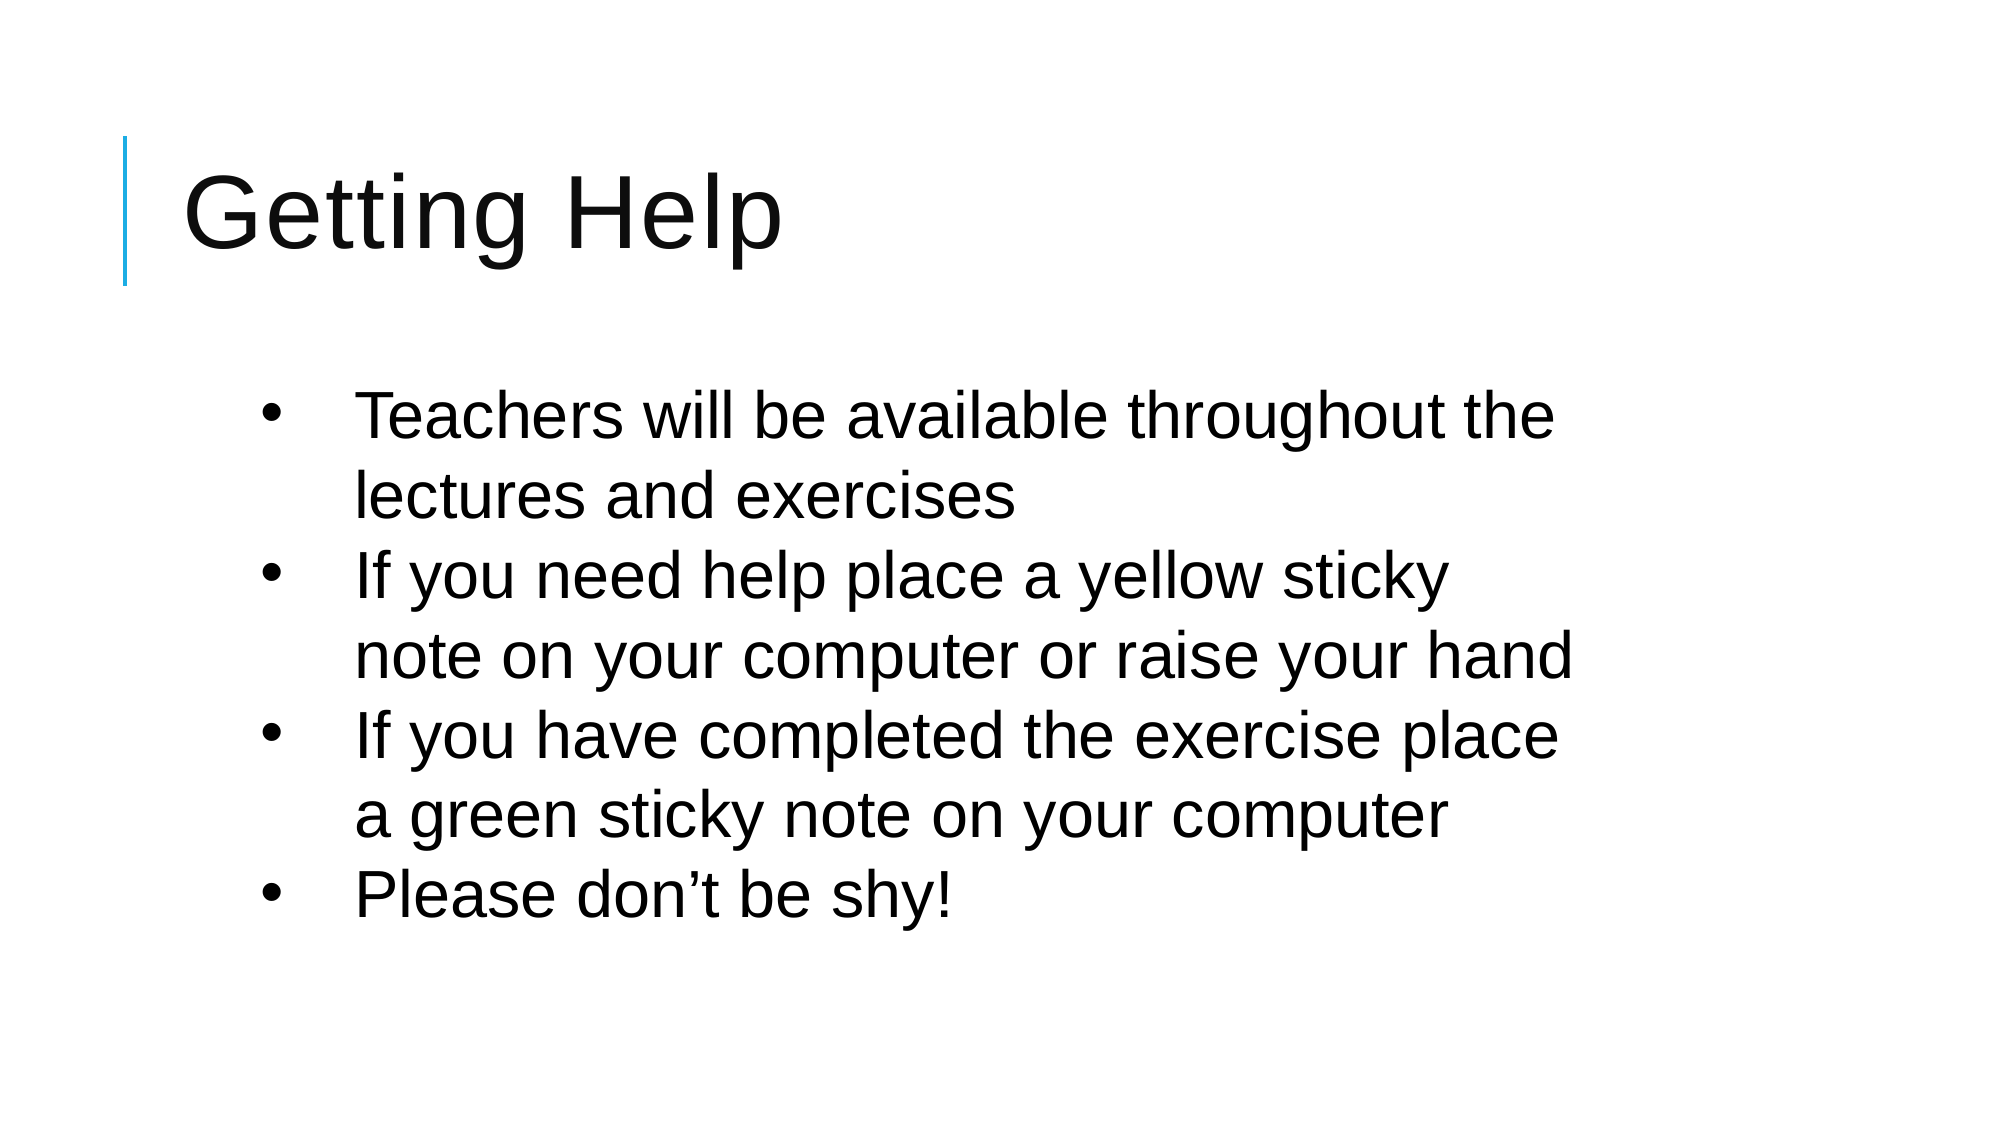

# Getting Help
Teachers will be available throughout the lectures and exercises
If you need help place a yellow sticky note on your computer or raise your hand
If you have completed the exercise place a green sticky note on your computer
Please don’t be shy!